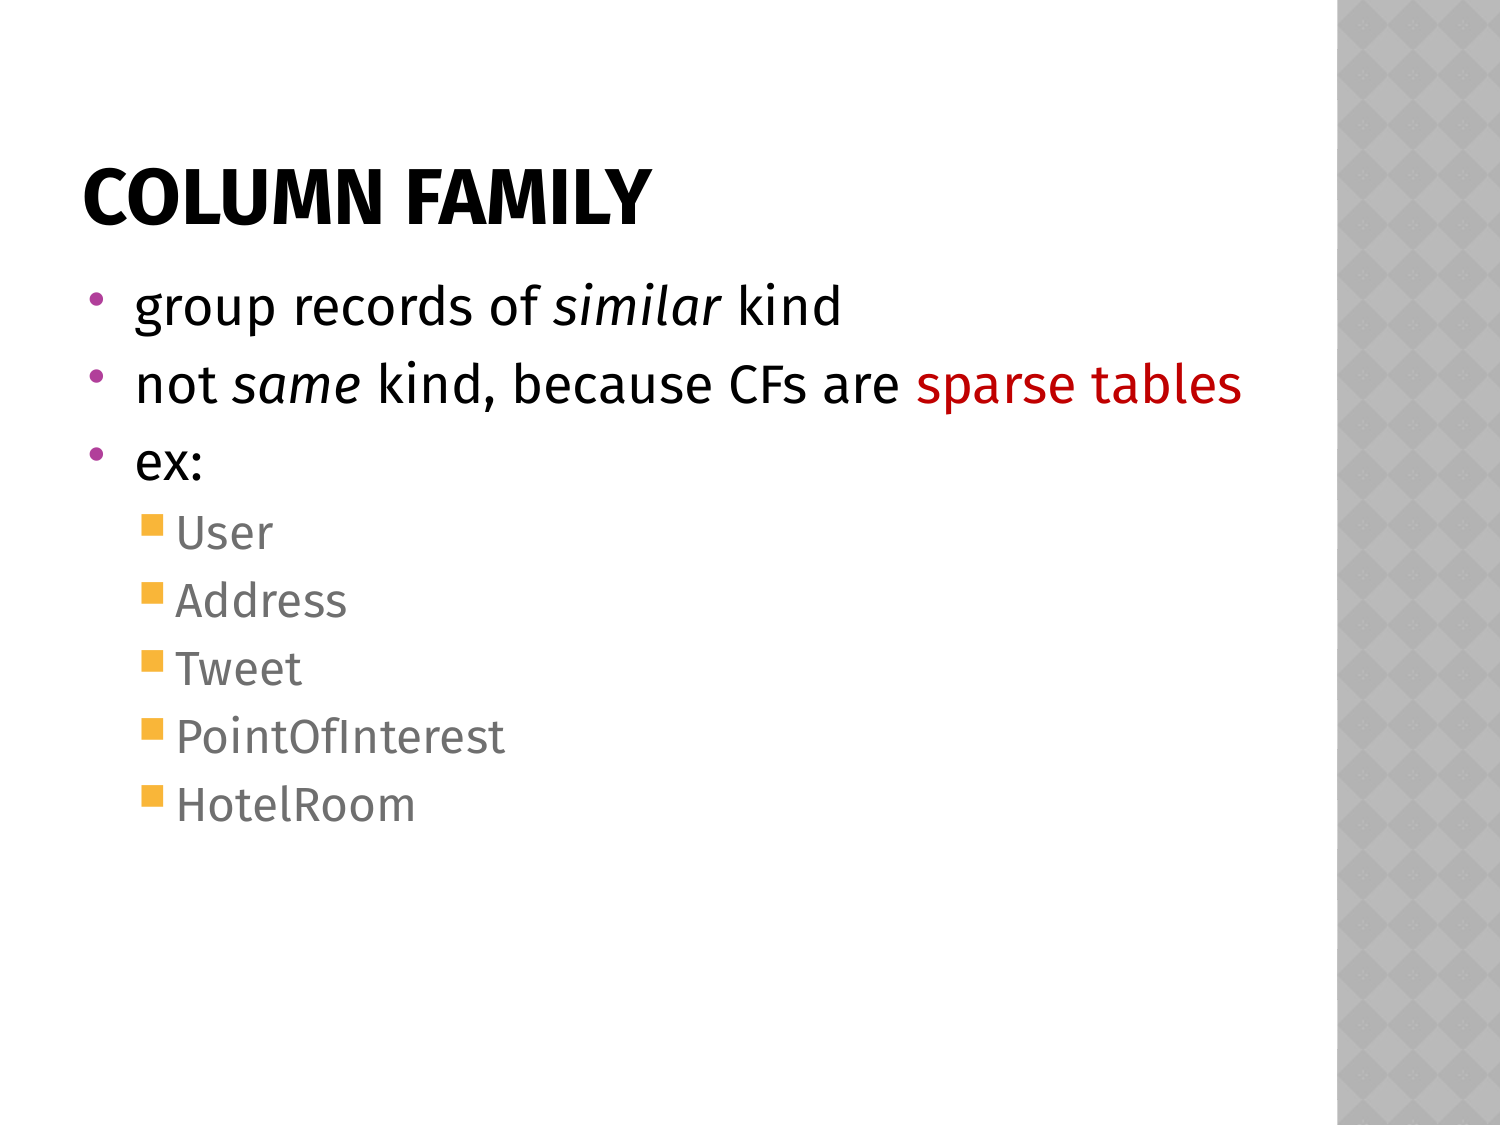

# column family
group records of similar kind
not same kind, because CFs are sparse tables
ex:
User
Address
Tweet
PointOfInterest
HotelRoom